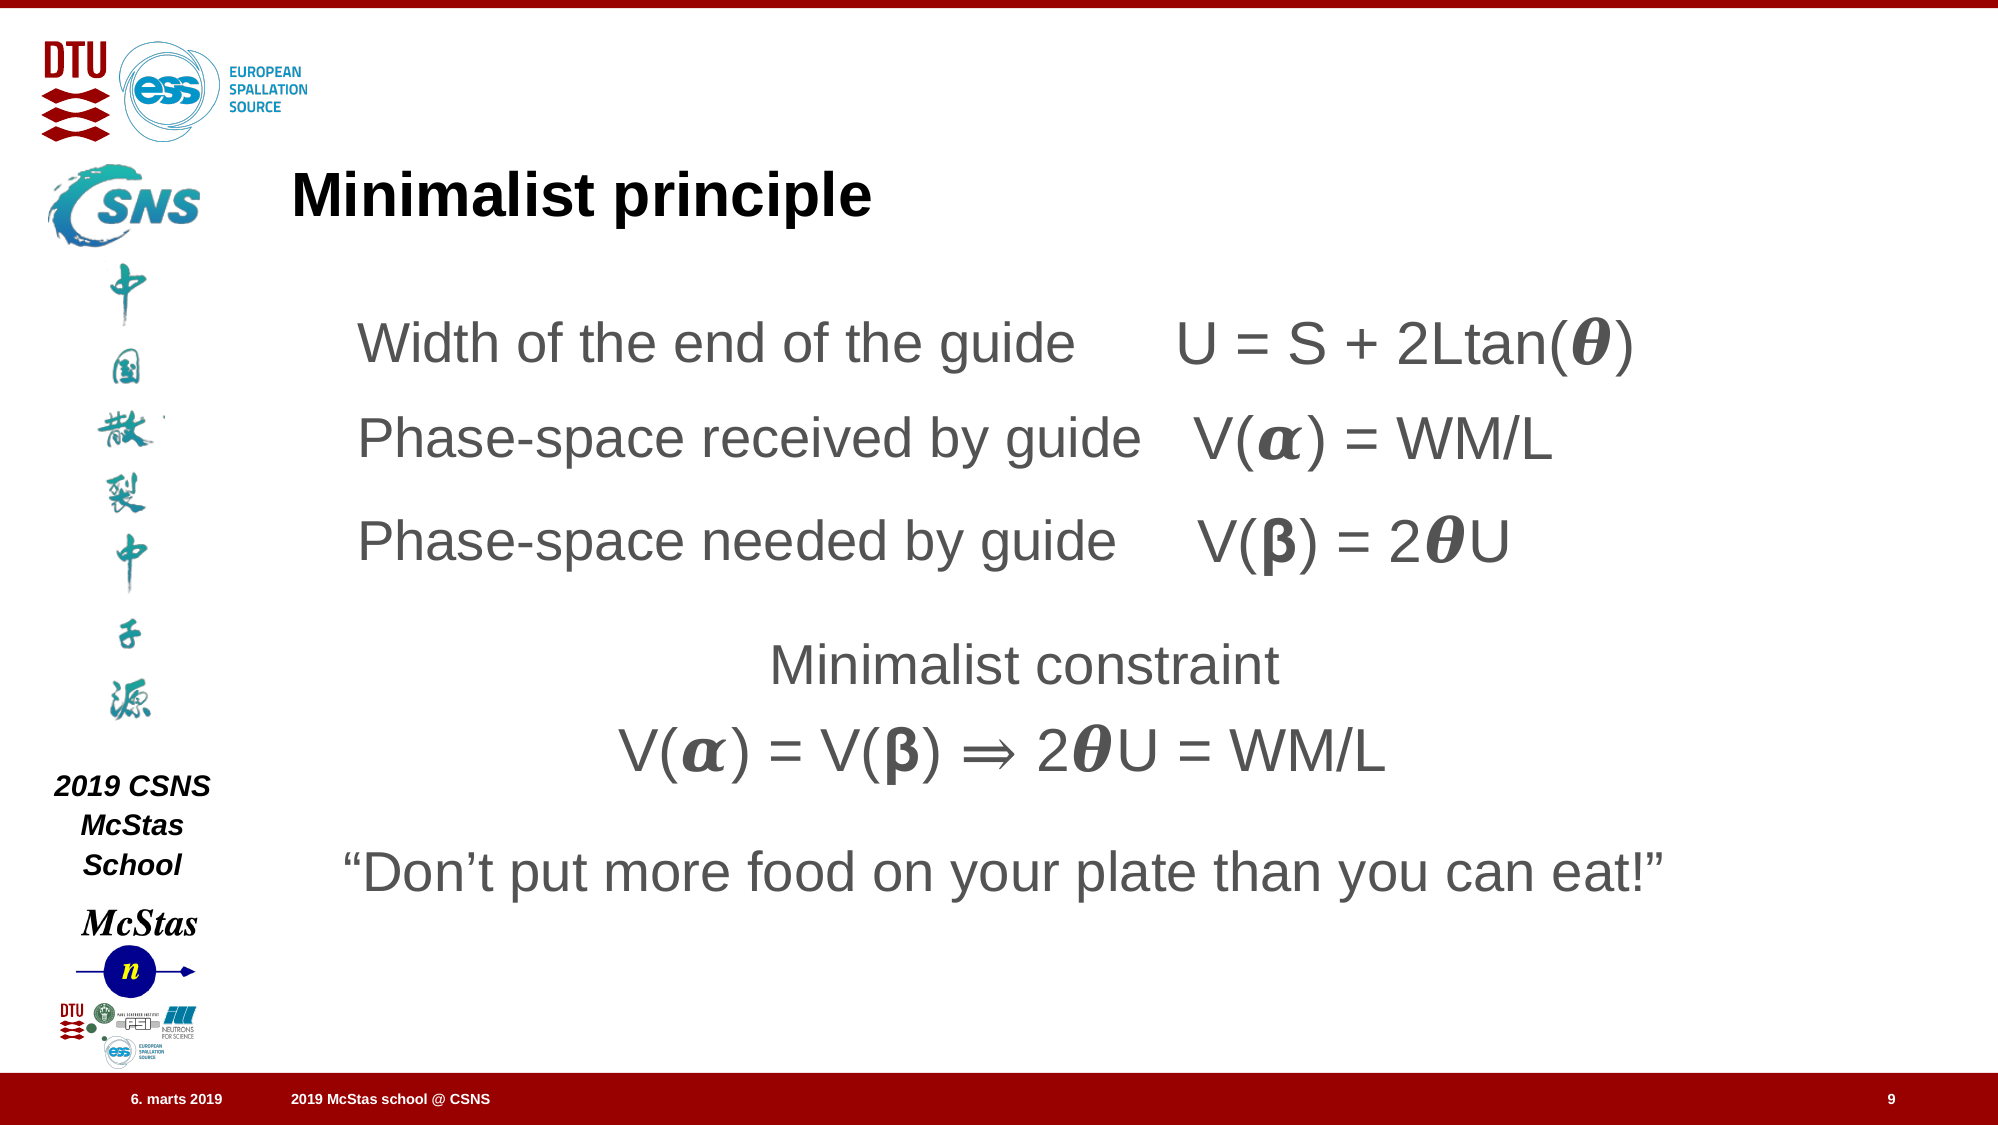

# Minimalist principle
U = S + 2Ltan(𝜽)
Width of the end of the guide
V(𝜶) = WM/L
Phase-space received by guide
V(β) = 2𝜽U
Phase-space needed by guide
Minimalist constraint
V(𝜶) = V(β) ⇒ 2𝜽U = WM/L
“Don’t put more food on your plate than you can eat!”
9